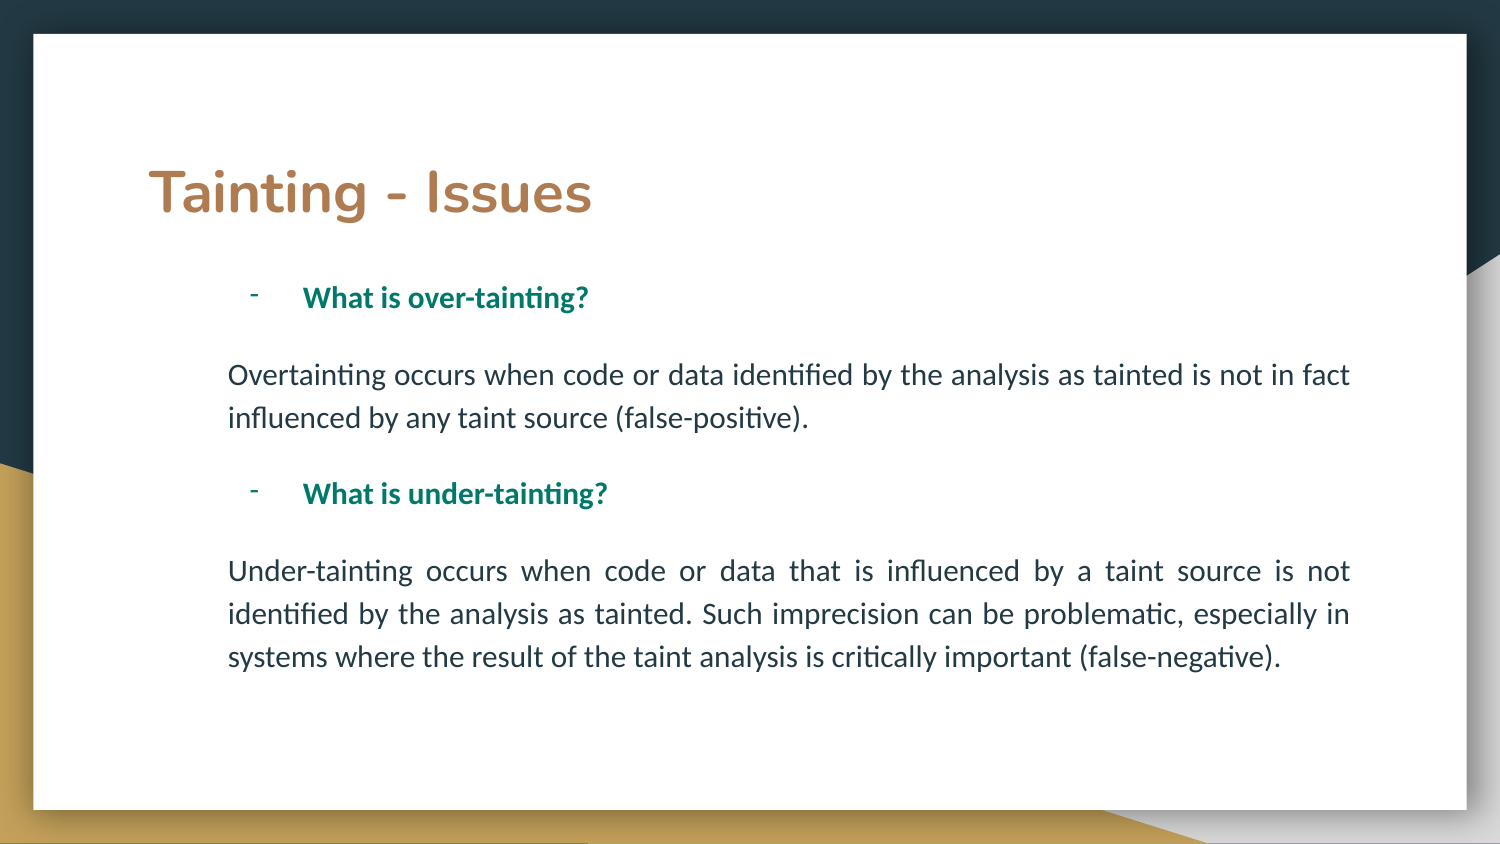

# Tainting - Issues
What is over-tainting?
Overtainting occurs when code or data identified by the analysis as tainted is not in fact influenced by any taint source (false-positive).
What is under-tainting?
Under-tainting occurs when code or data that is influenced by a taint source is not identified by the analysis as tainted. Such imprecision can be problematic, especially in systems where the result of the taint analysis is critically important (false-negative).